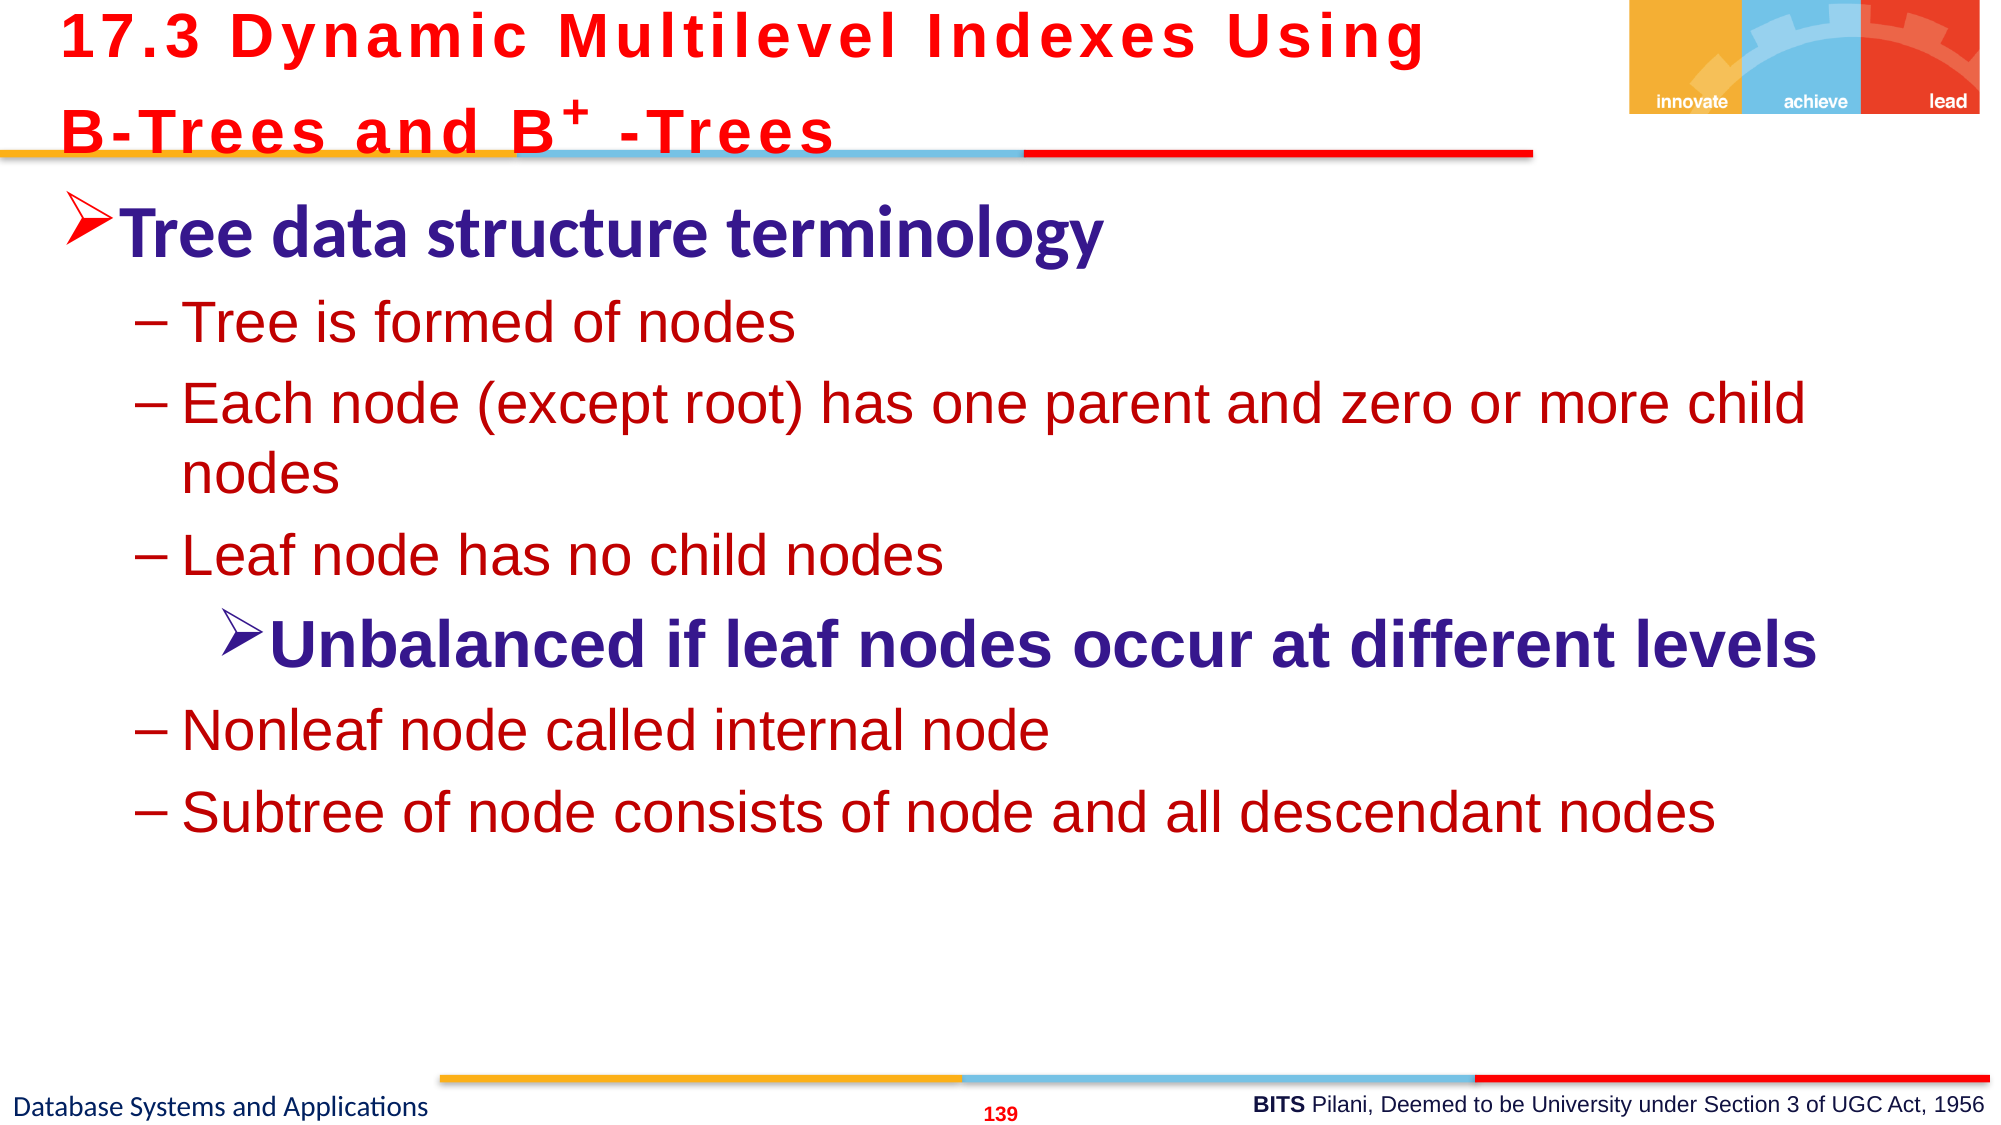

17.3 Dynamic Multilevel Indexes Using
B-Trees and B+ -Trees
Tree data structure terminology
Tree is formed of nodes
Each node (except root) has one parent and zero or more child nodes
Leaf node has no child nodes
Unbalanced if leaf nodes occur at different levels
Nonleaf node called internal node
Subtree of node consists of node and all descendant nodes